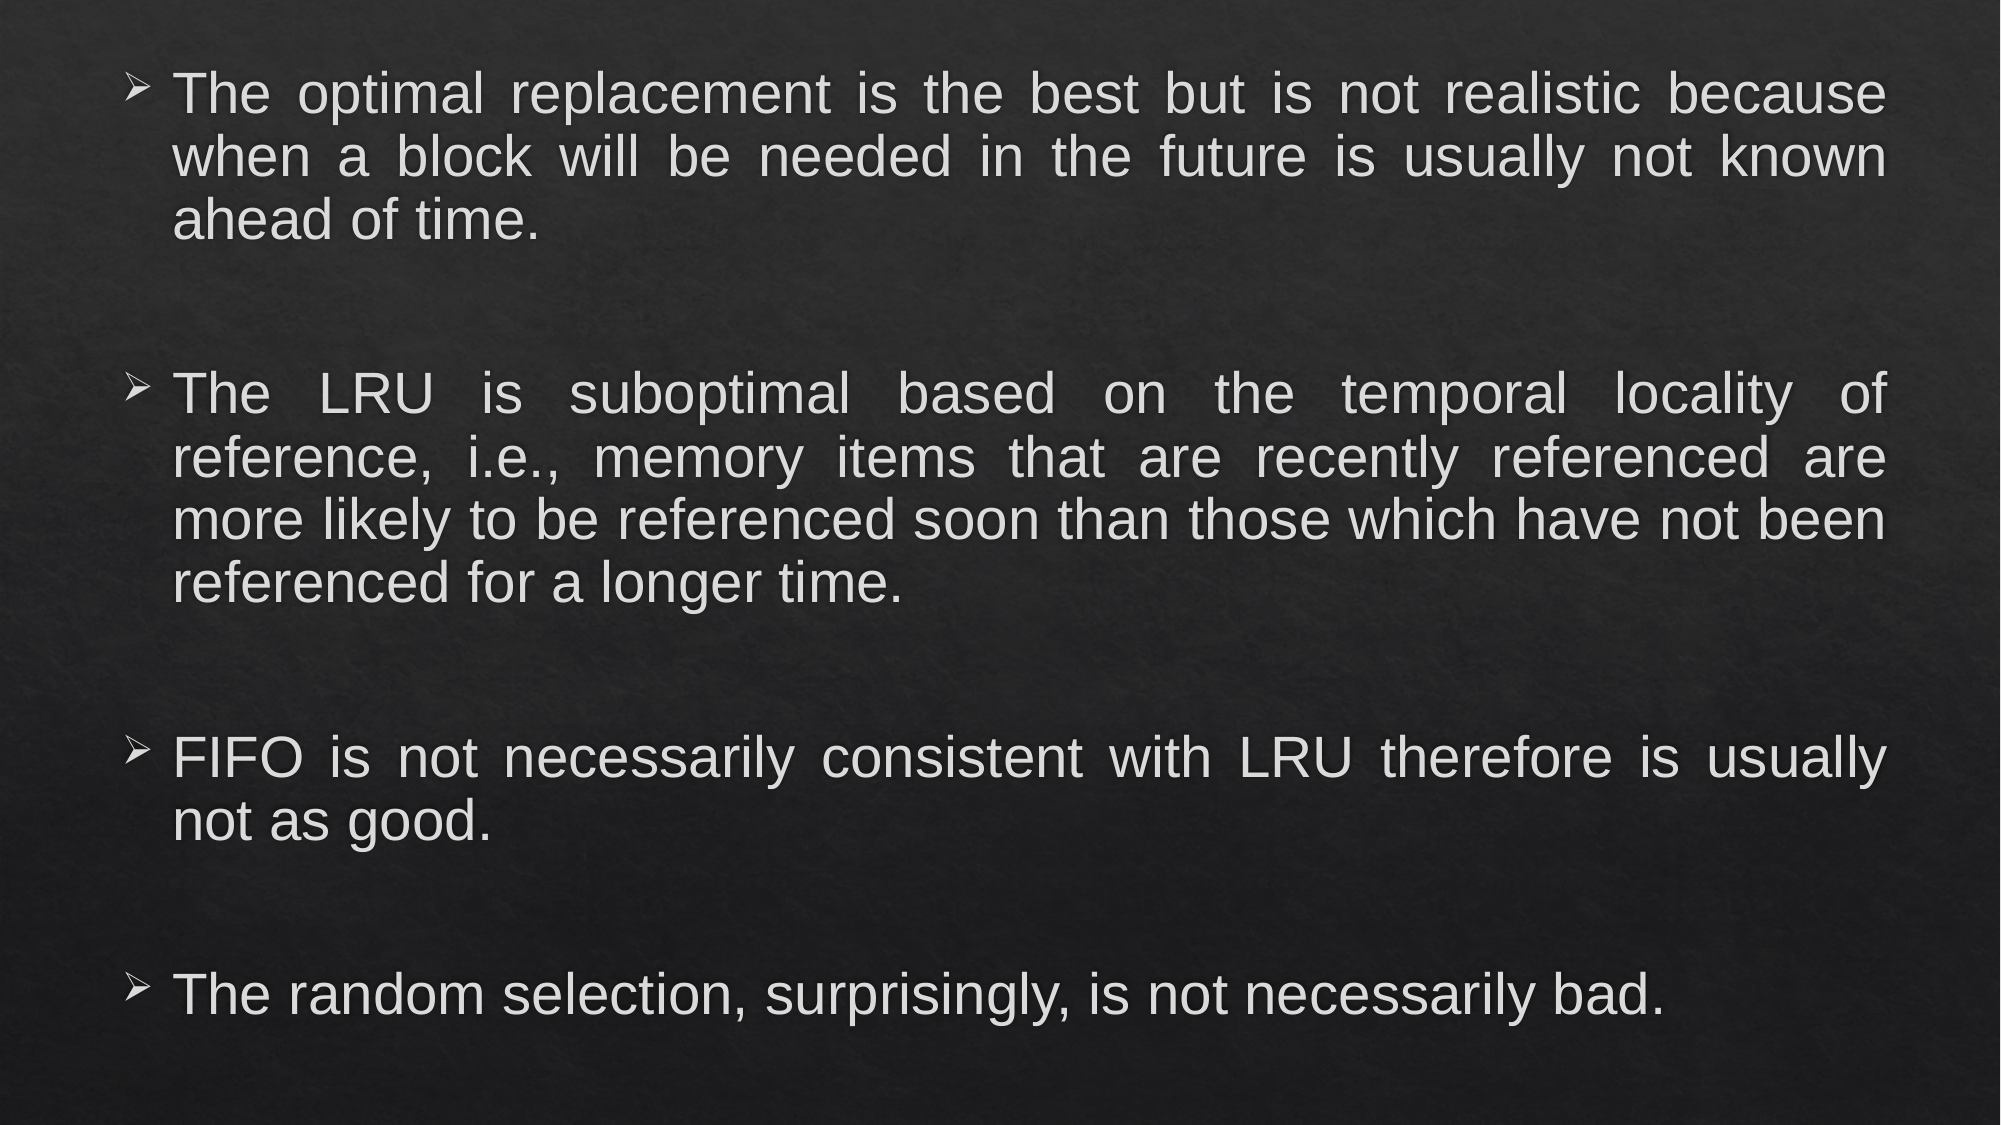

The optimal replacement is the best but is not realistic because when a block will be needed in the future is usually not known ahead of time.

The LRU is suboptimal based on the temporal locality of reference, i.e., memory items that are recently referenced are more likely to be referenced soon than those which have not been referenced for a longer time.

FIFO is not necessarily consistent with LRU therefore is usually not as good.

The random selection, surprisingly, is not necessarily bad.